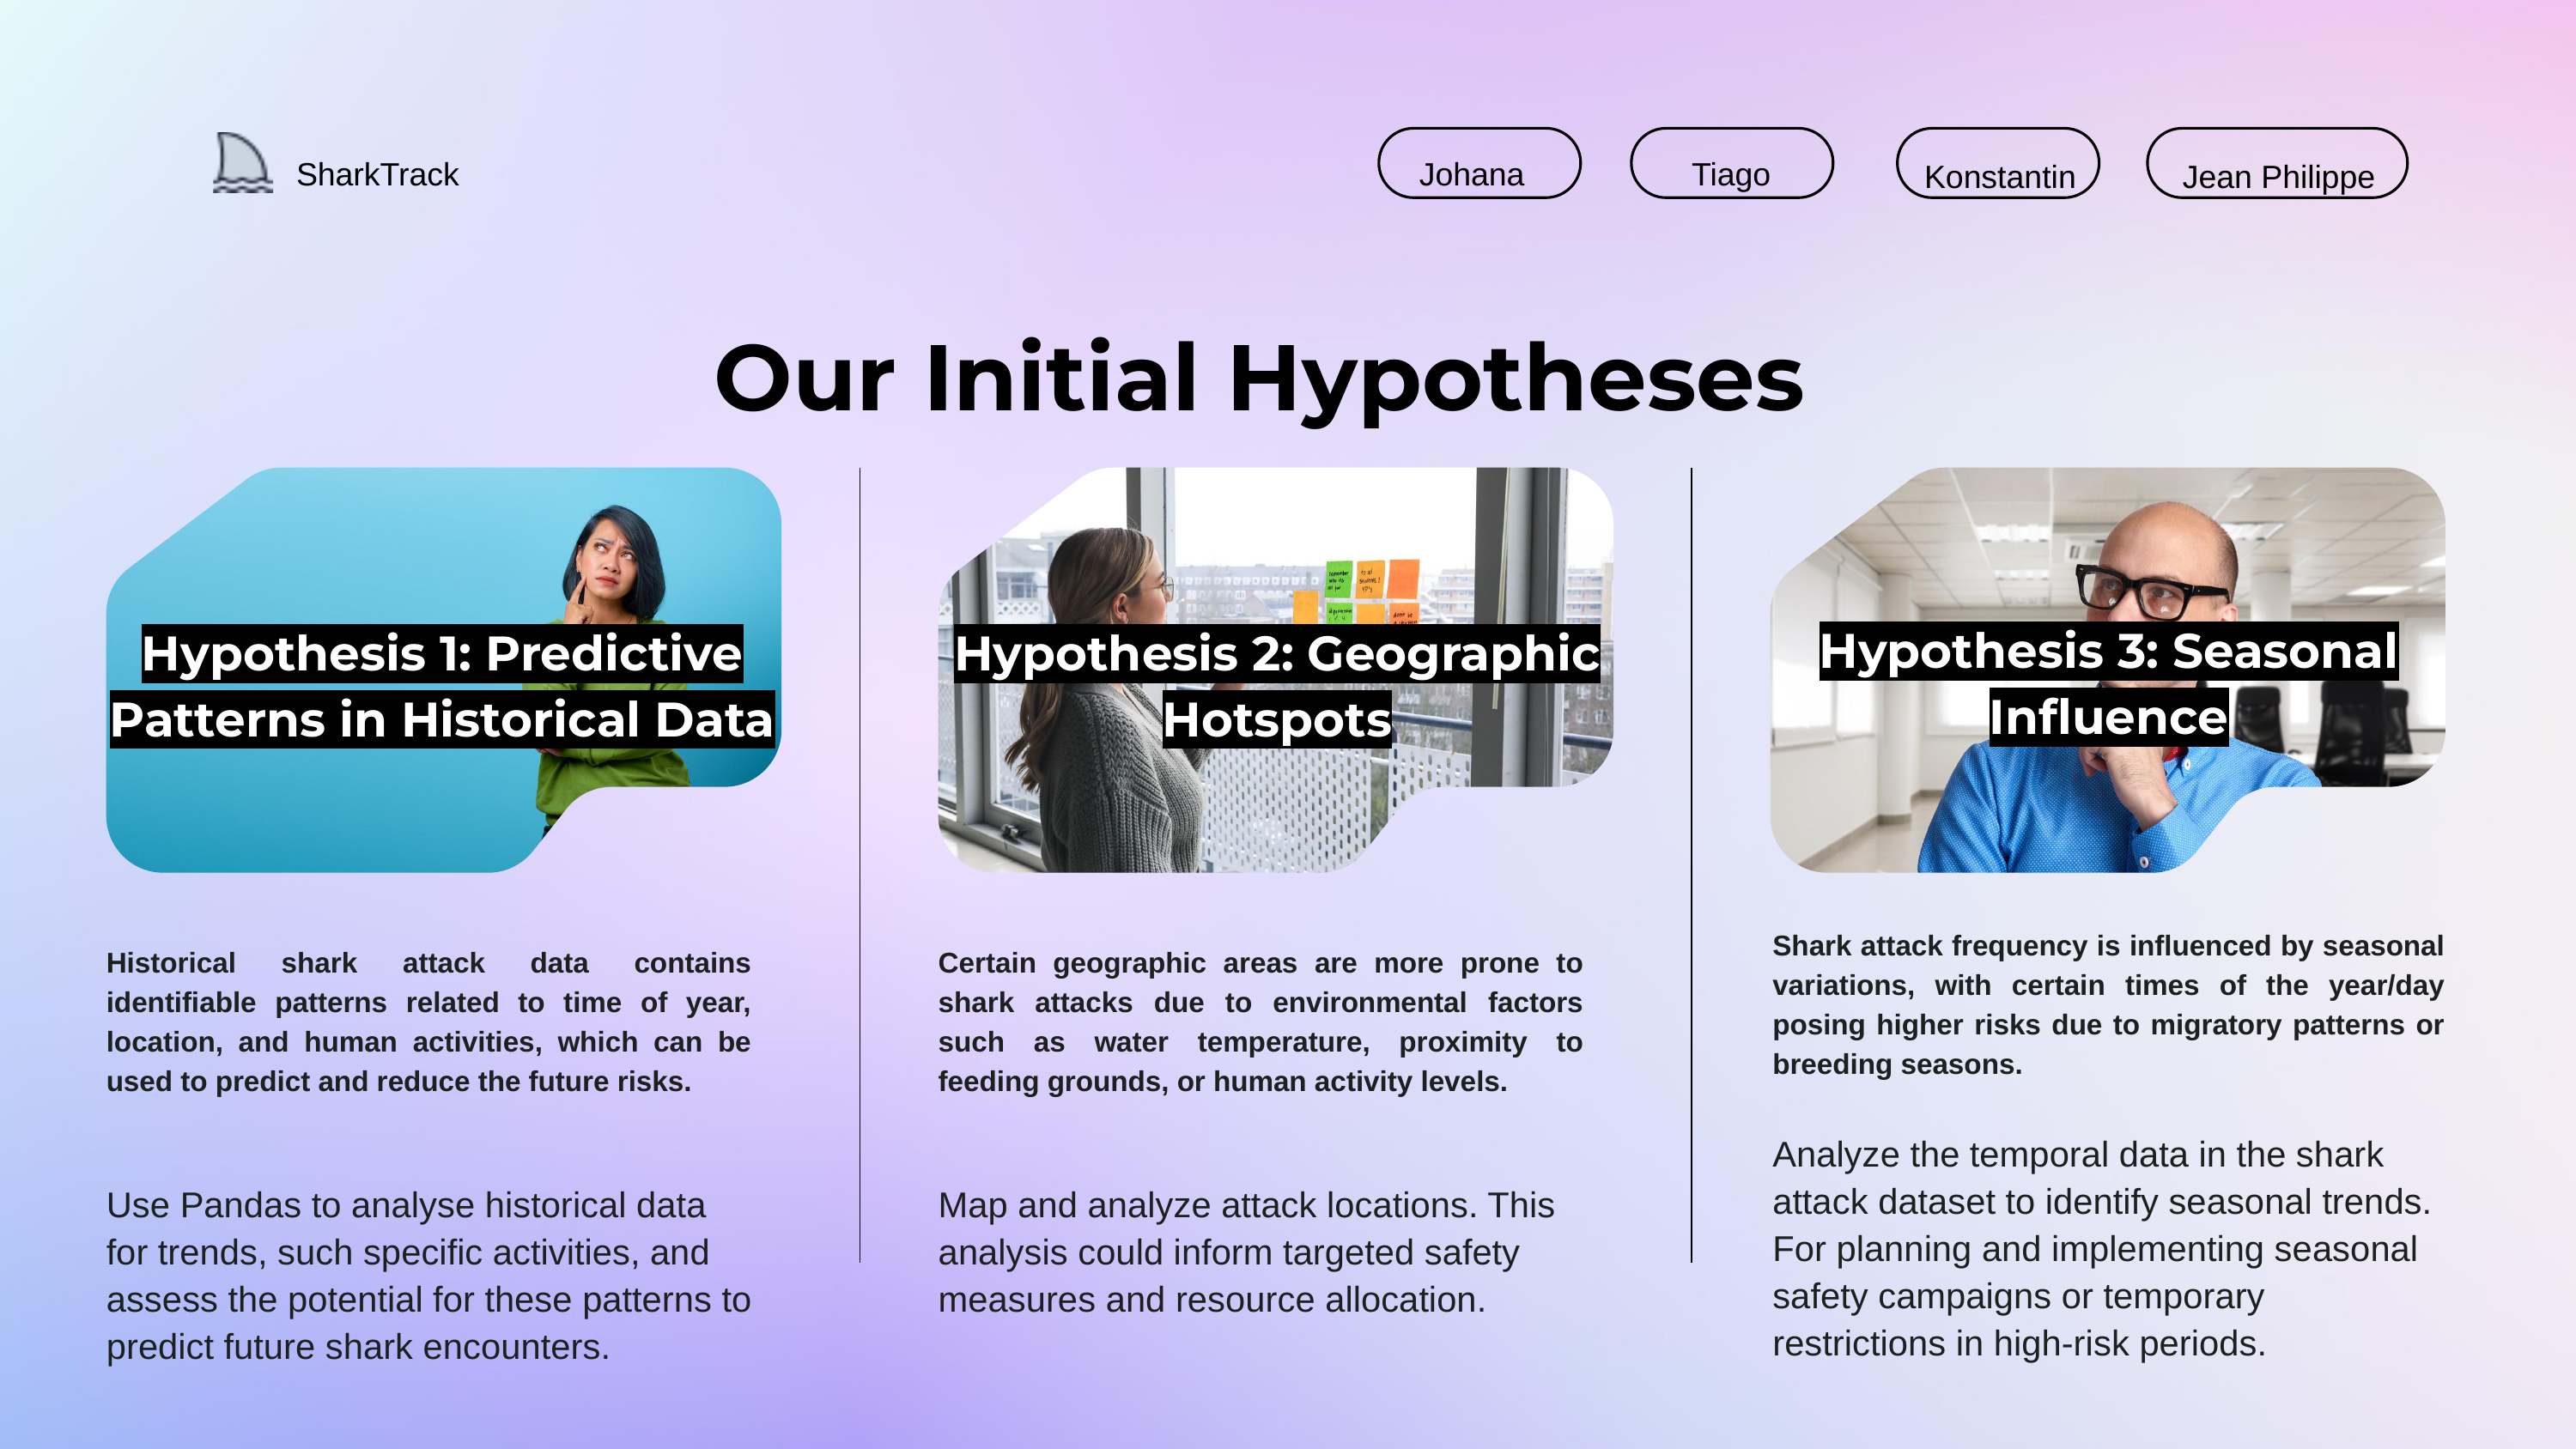

SharkTrack
Johana
Tiago
Konstantin
Jean Philippe
Our Initial Hypotheses

Hypothesis 3: Seasonal Influence
Hypothesis 1: Predictive Patterns in Historical Data
Hypothesis 2: Geographic Hotspots
Shark attack frequency is influenced by seasonal variations, with certain times of the year/day posing higher risks due to migratory patterns or breeding seasons.
Analyze the temporal data in the shark attack dataset to identify seasonal trends. For planning and implementing seasonal safety campaigns or temporary restrictions in high-risk periods.
Historical shark attack data contains identifiable patterns related to time of year, location, and human activities, which can be used to predict and reduce the future risks.
Use Pandas to analyse historical data for trends, such specific activities, and assess the potential for these patterns to predict future shark encounters.
Certain geographic areas are more prone to shark attacks due to environmental factors such as water temperature, proximity to feeding grounds, or human activity levels.
Map and analyze attack locations. This analysis could inform targeted safety measures and resource allocation.